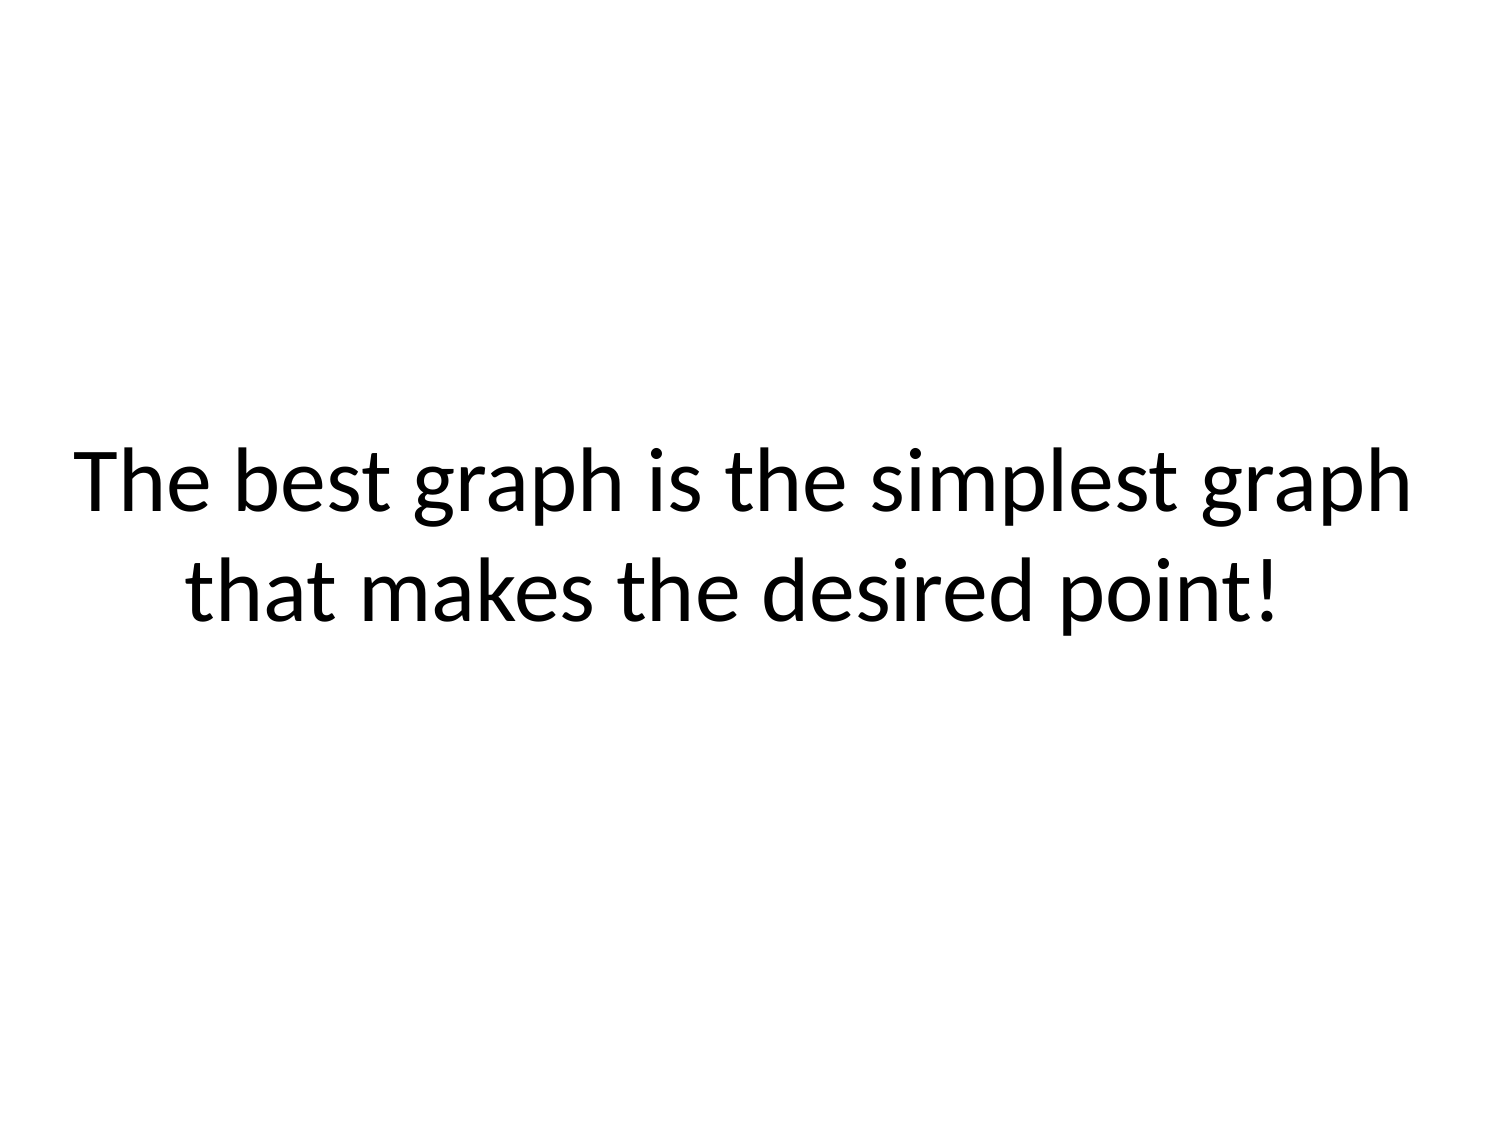

The best graph is the simplest graph
that makes the desired point!